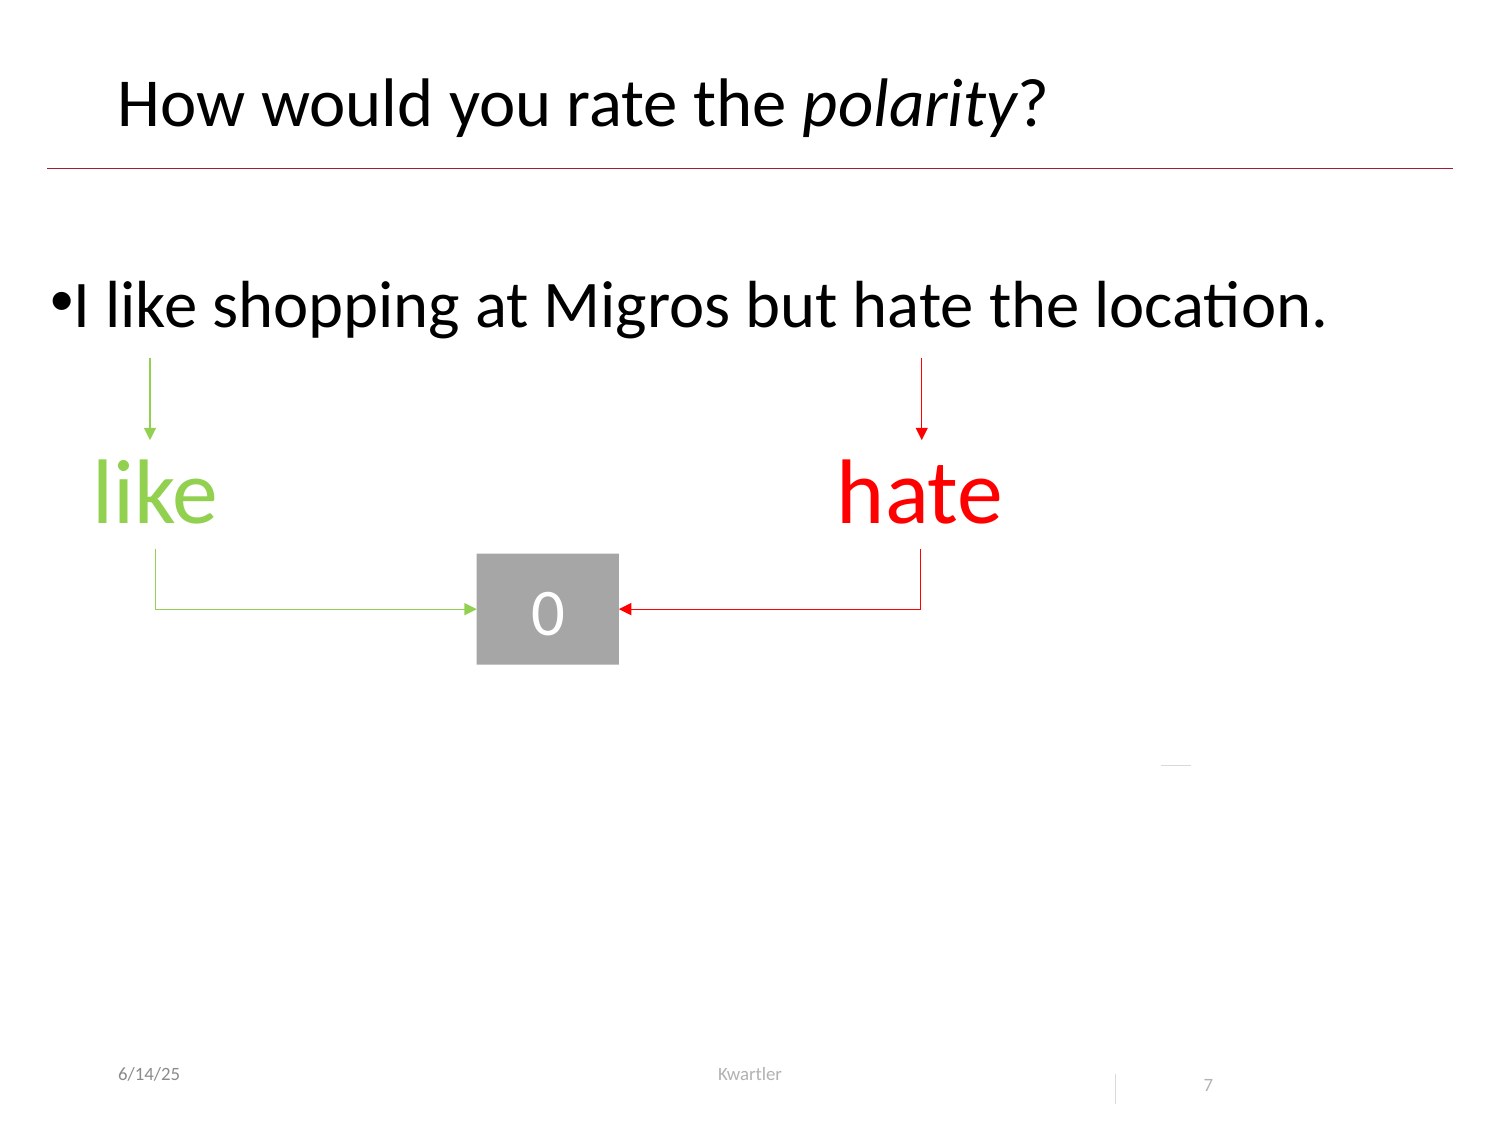

# How would you rate the polarity?
I like shopping at Migros but hate the location.
like
hate
0
6/14/25
Kwartler
7